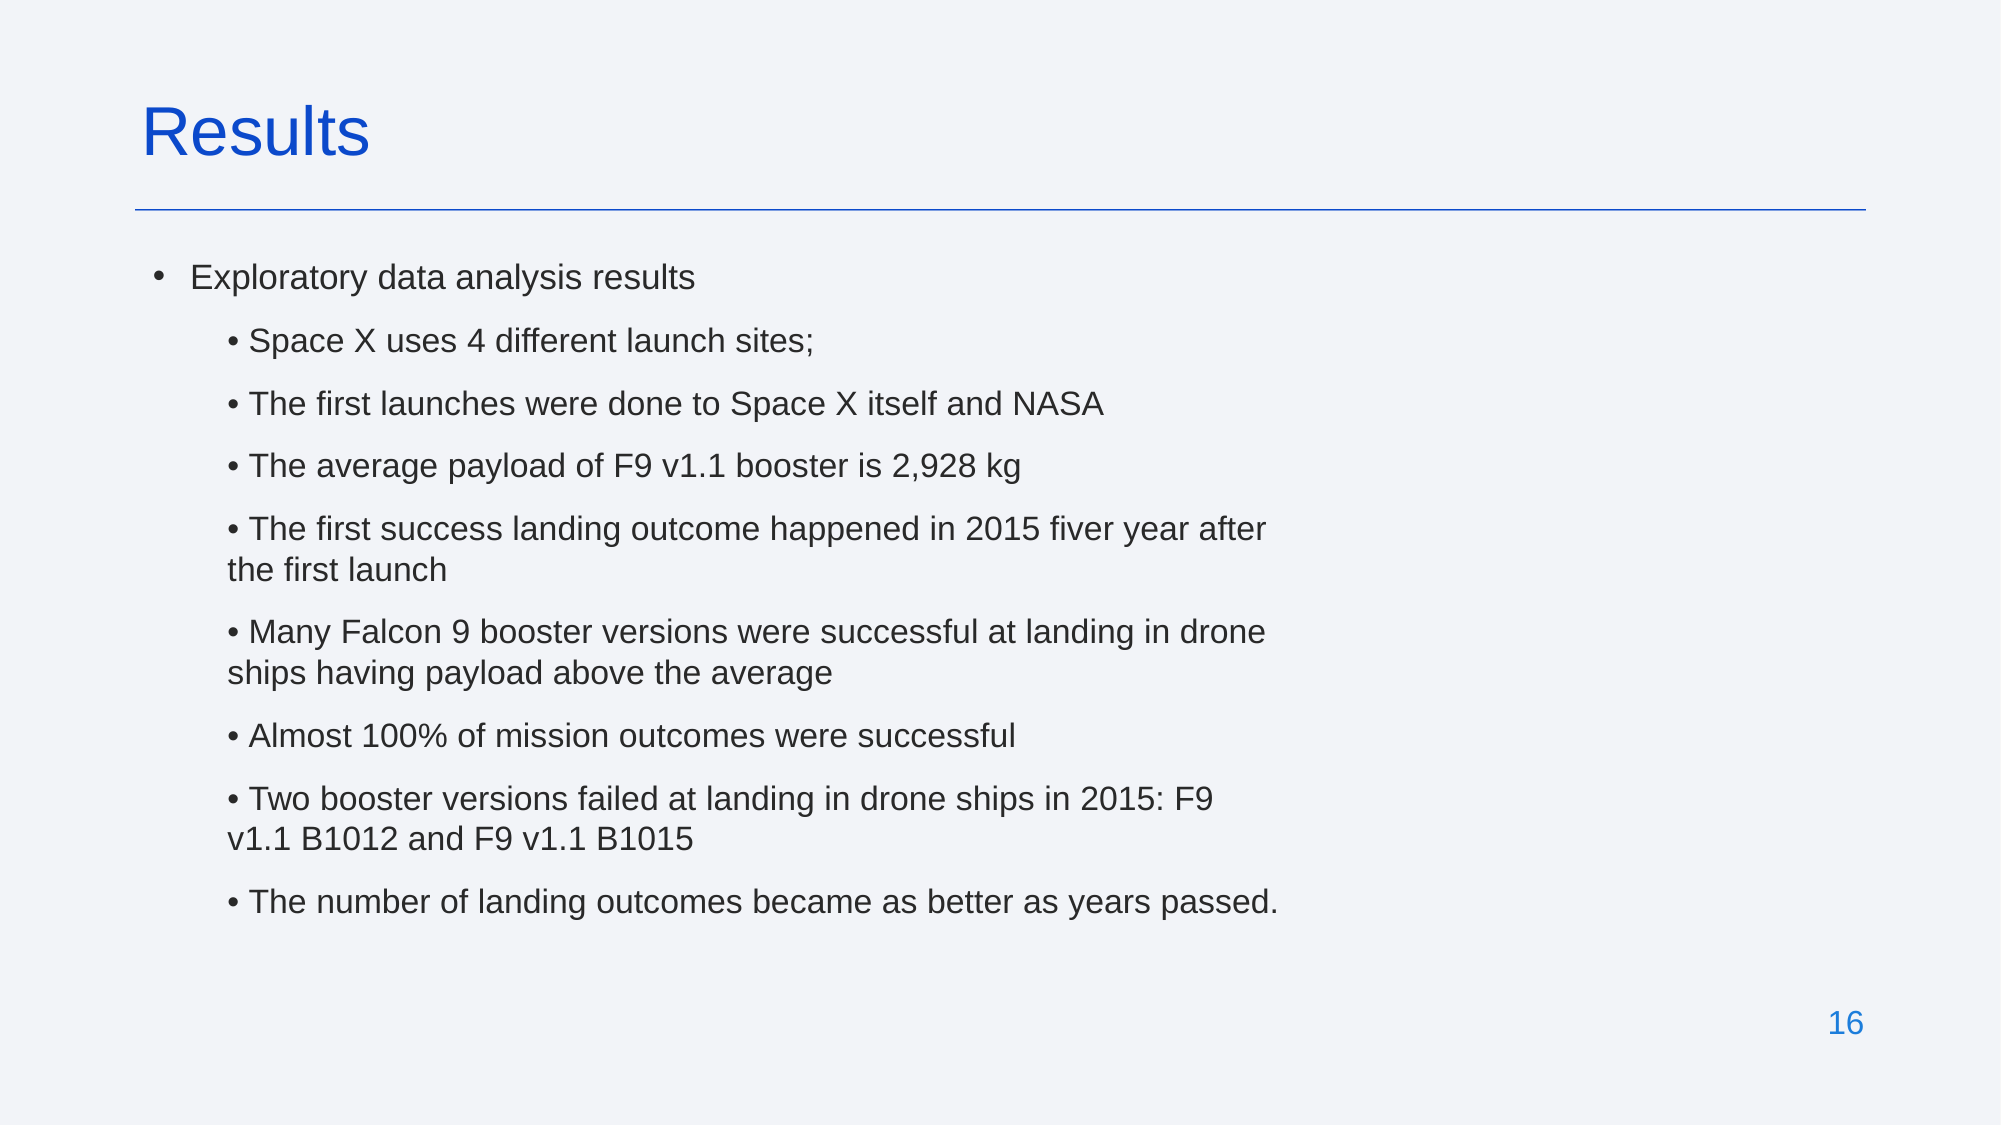

Results
Exploratory data analysis results
• Space X uses 4 different launch sites;
• The first launches were done to Space X itself and NASA
• The average payload of F9 v1.1 booster is 2,928 kg
• The first success landing outcome happened in 2015 fiver year after the first launch
• Many Falcon 9 booster versions were successful at landing in drone ships having payload above the average
• Almost 100% of mission outcomes were successful
• Two booster versions failed at landing in drone ships in 2015: F9 v1.1 B1012 and F9 v1.1 B1015
• The number of landing outcomes became as better as years passed.

16